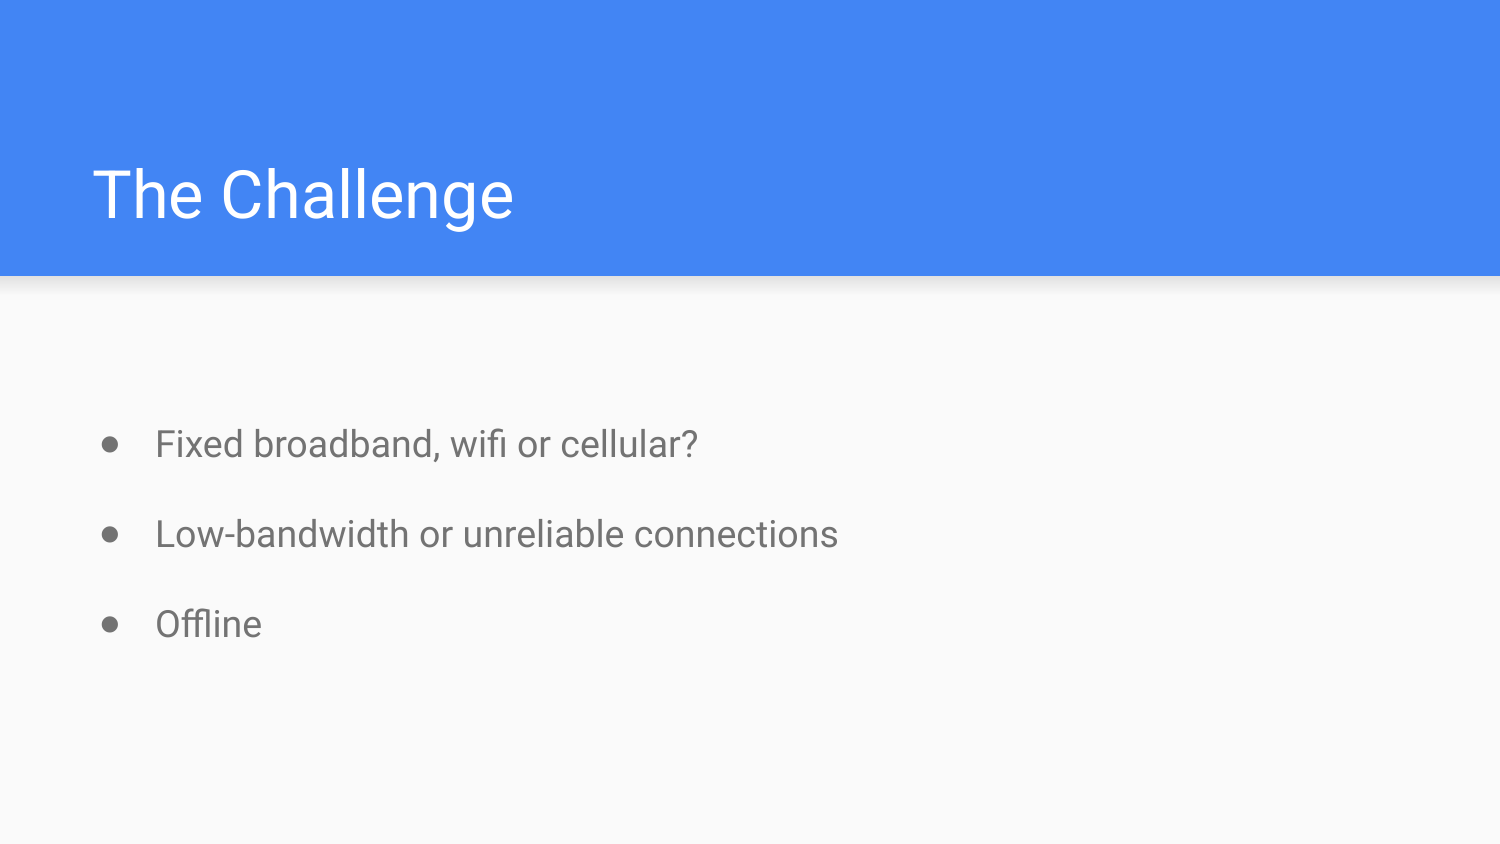

# The Challenge
Fixed broadband, wifi or cellular?
Low-bandwidth or unreliable connections
Offline